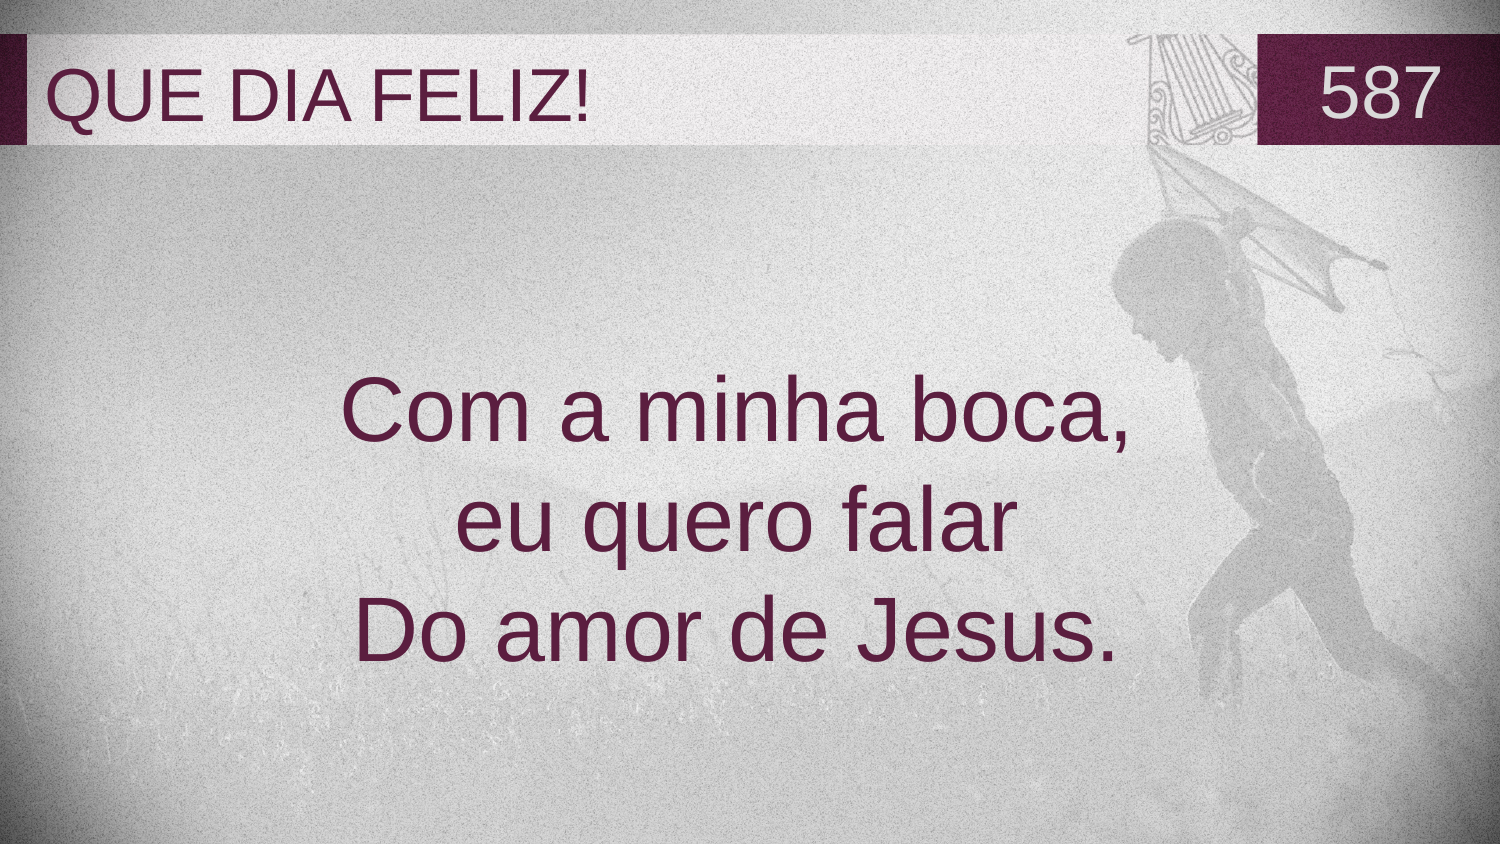

# QUE DIA FELIZ!
587
Com a minha boca,
eu quero falar
Do amor de Jesus.